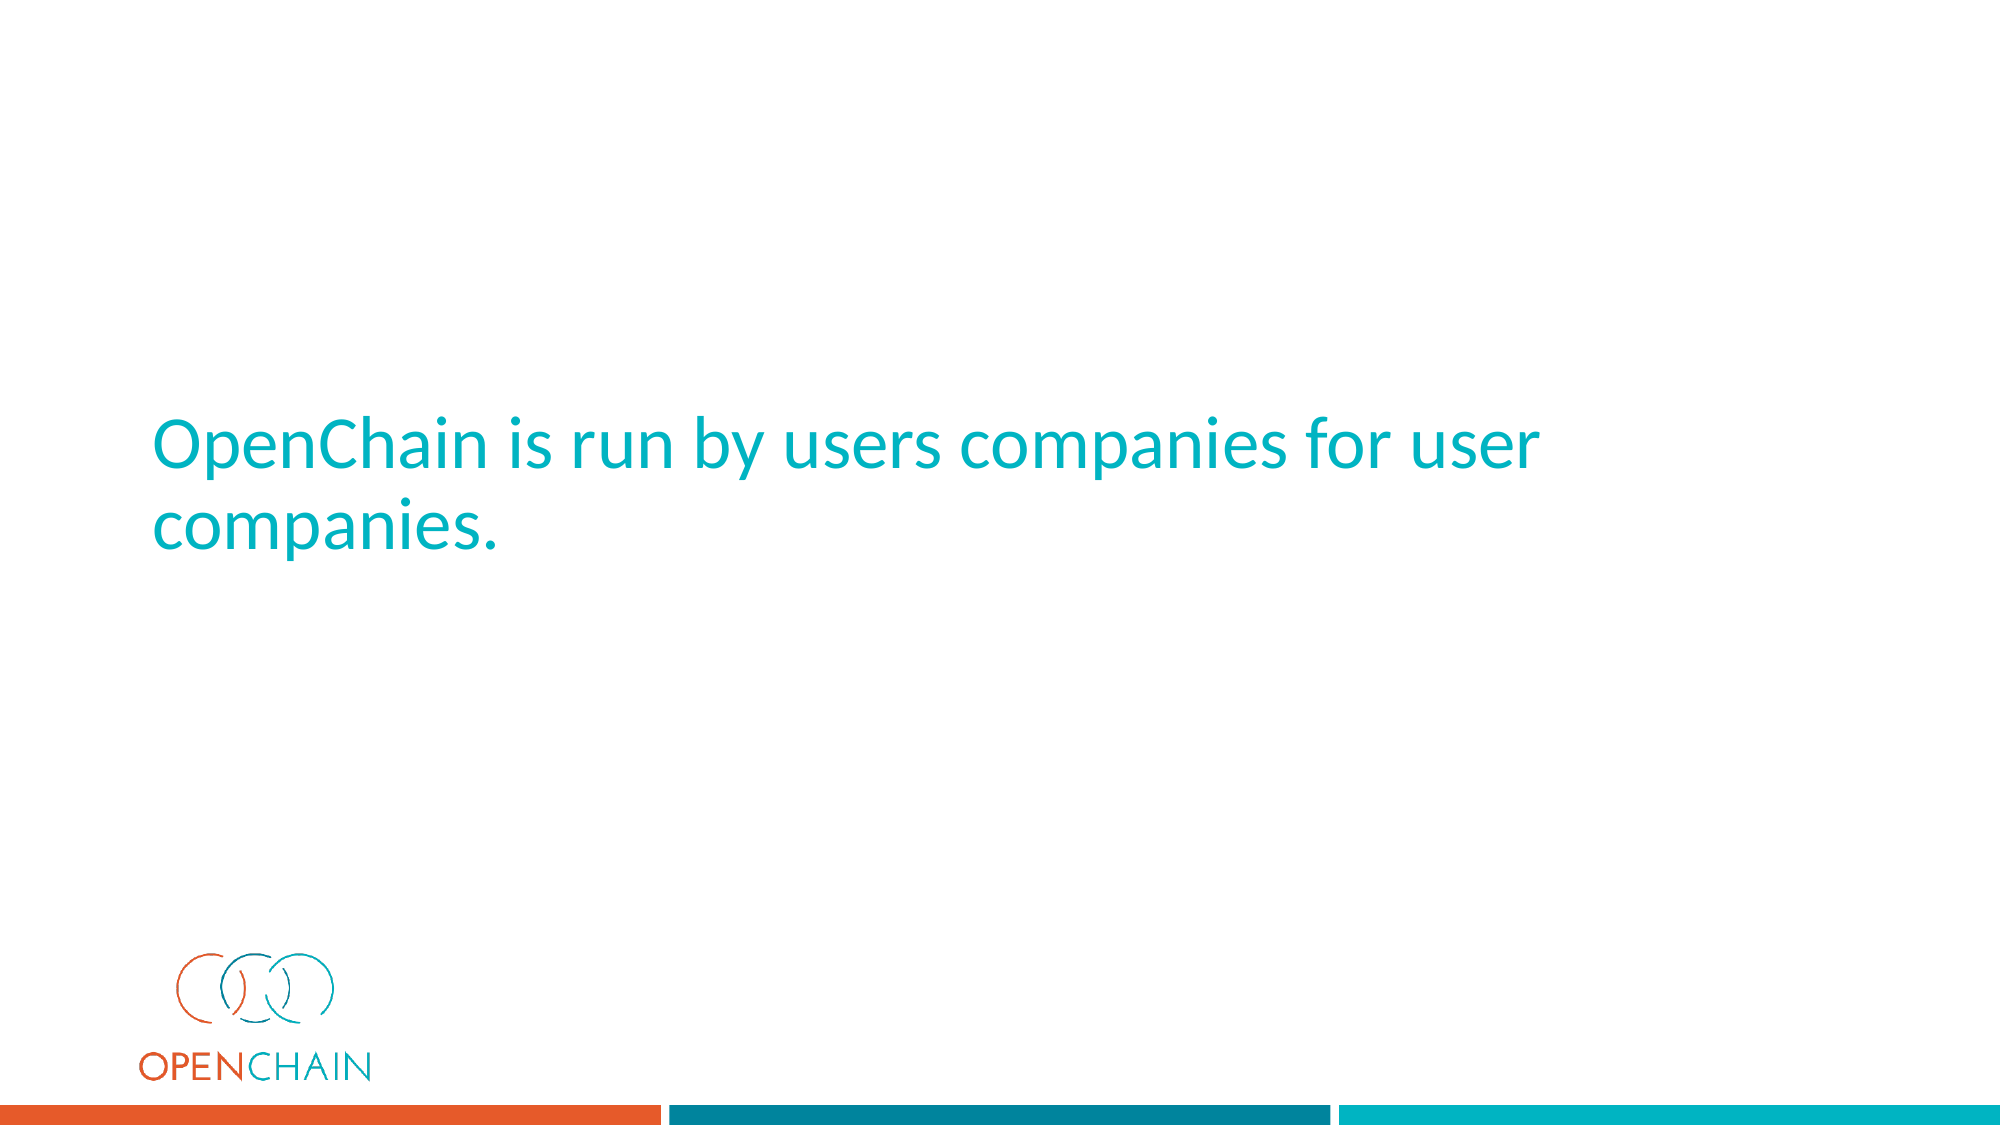

# OpenChain is run by users companies for user companies.